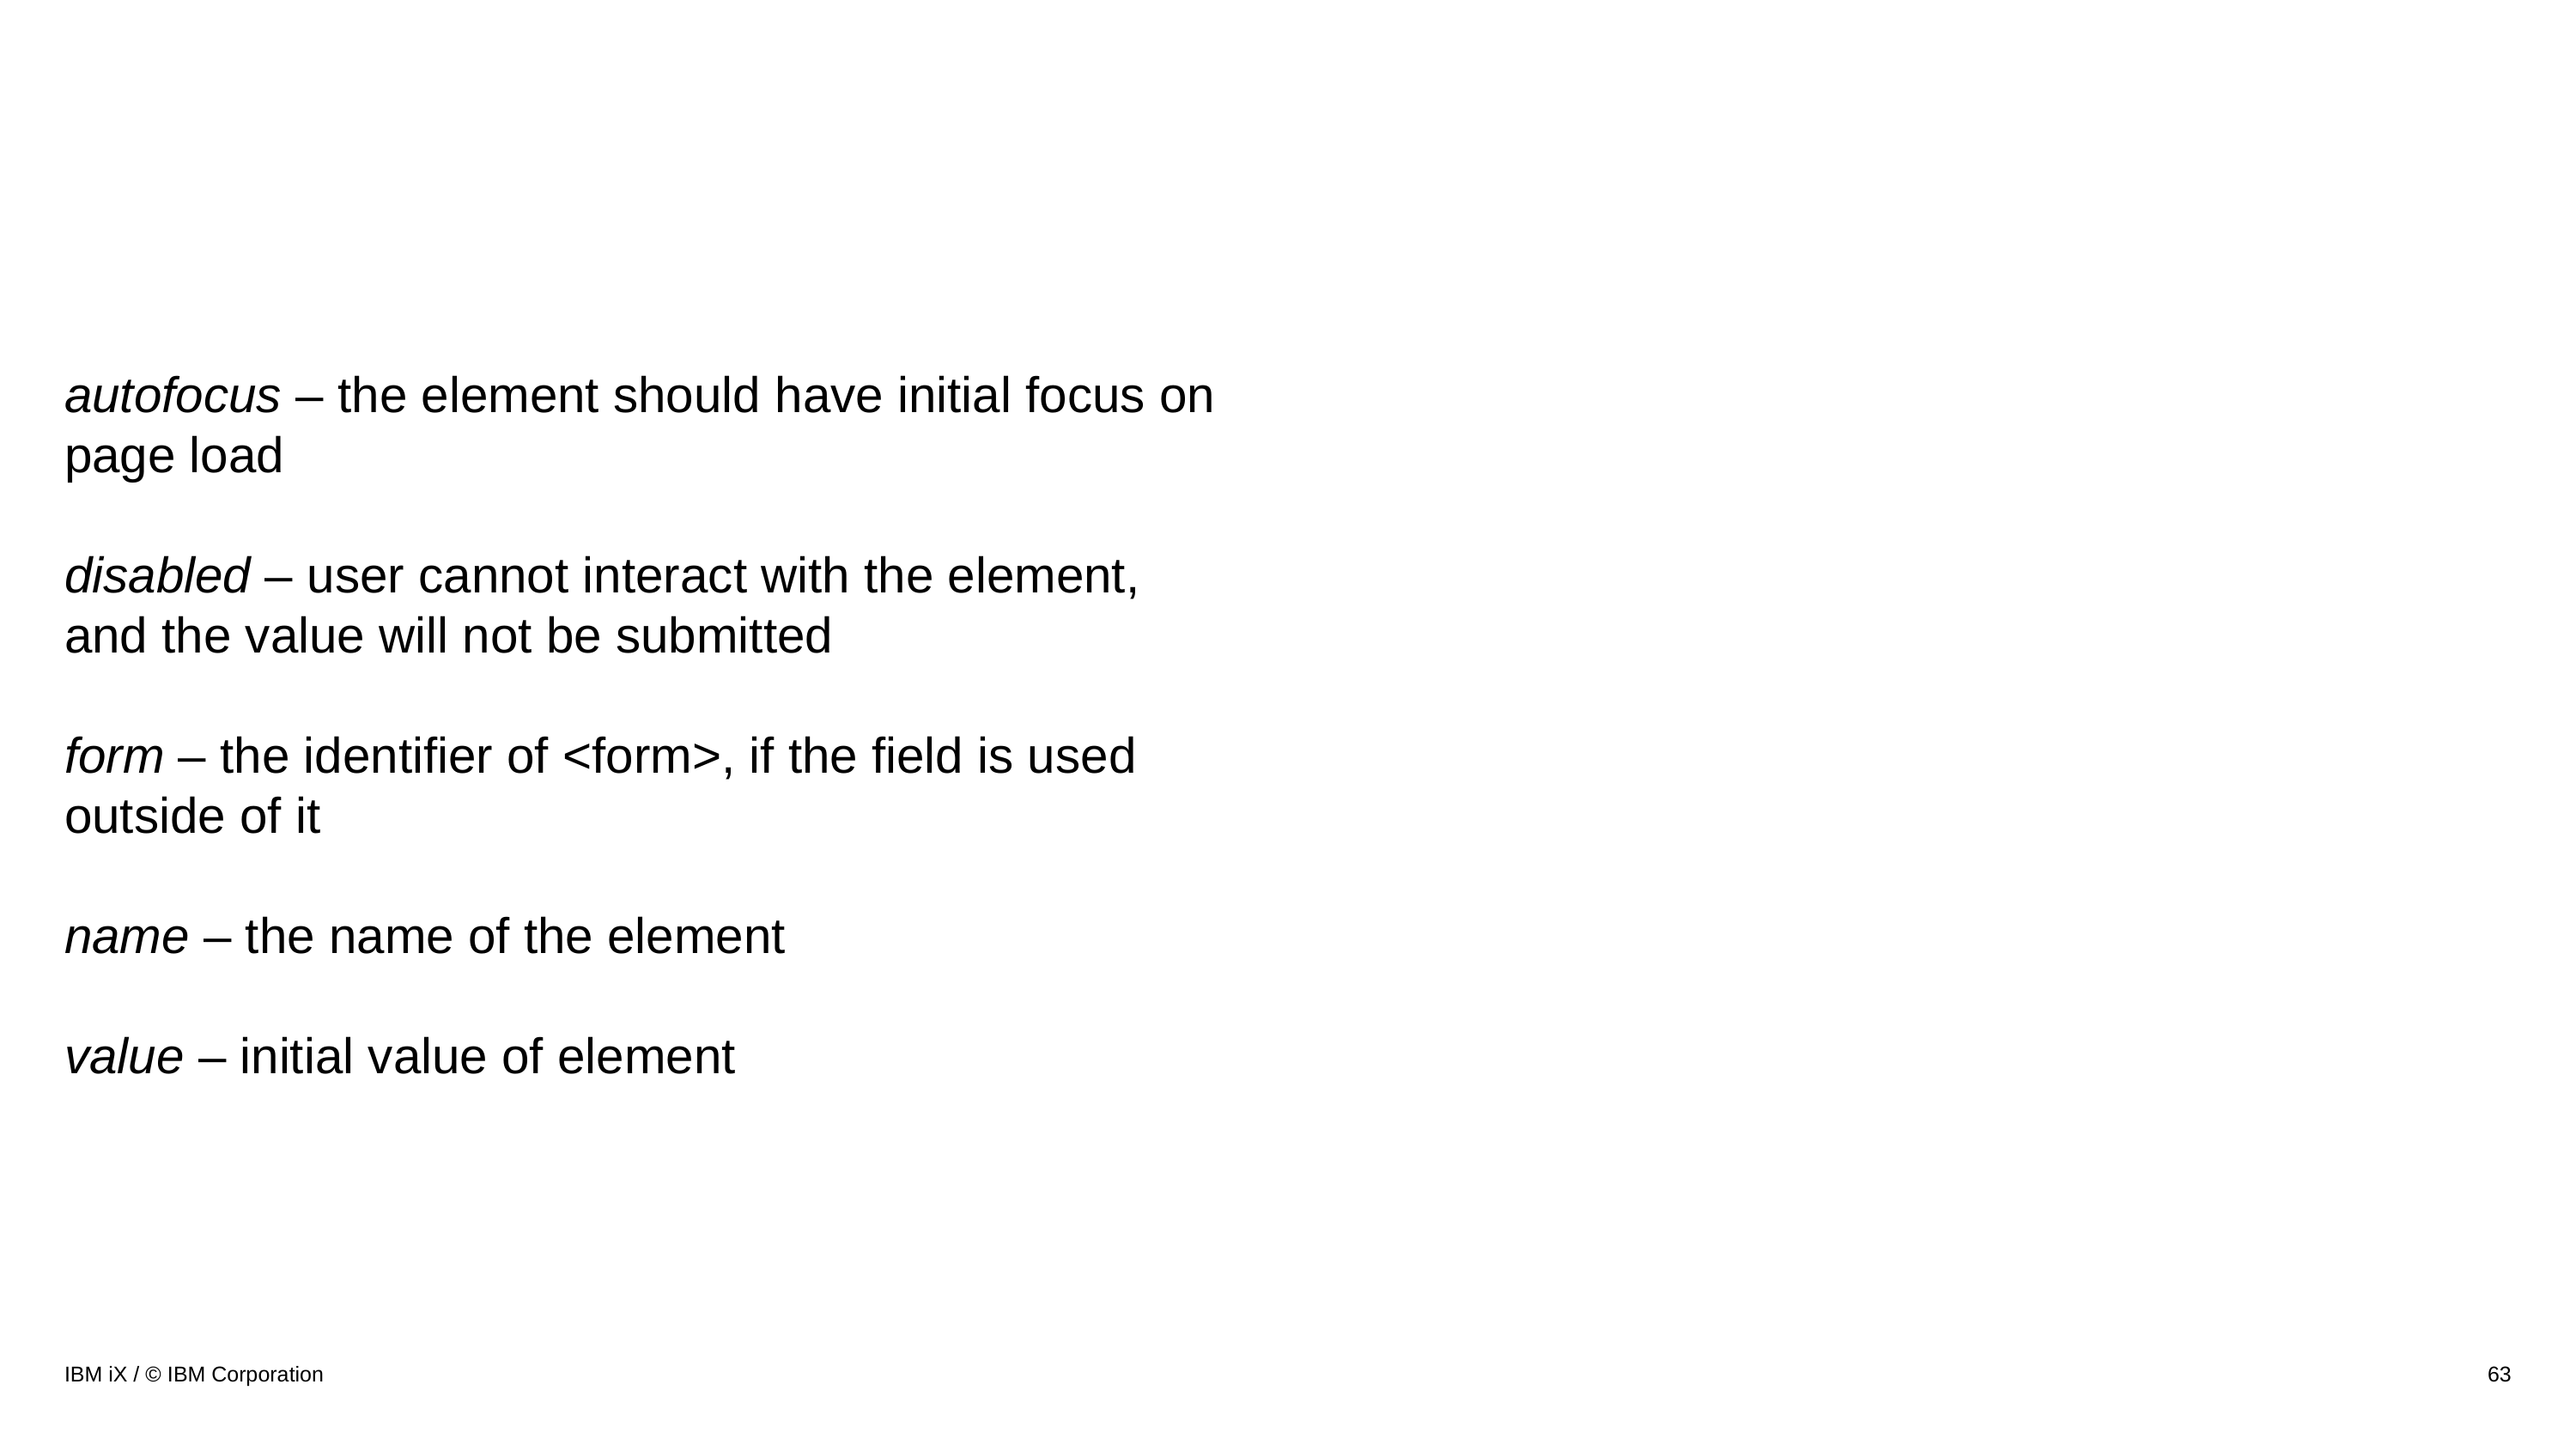

#
autofocus – the element should have initial focus on page load

disabled – user cannot interact with the element, and the value will not be submitted

form – the identifier of <form>, if the field is used outside of it

name – the name of the element

value – initial value of element

IBM iX / © IBM Corporation
63